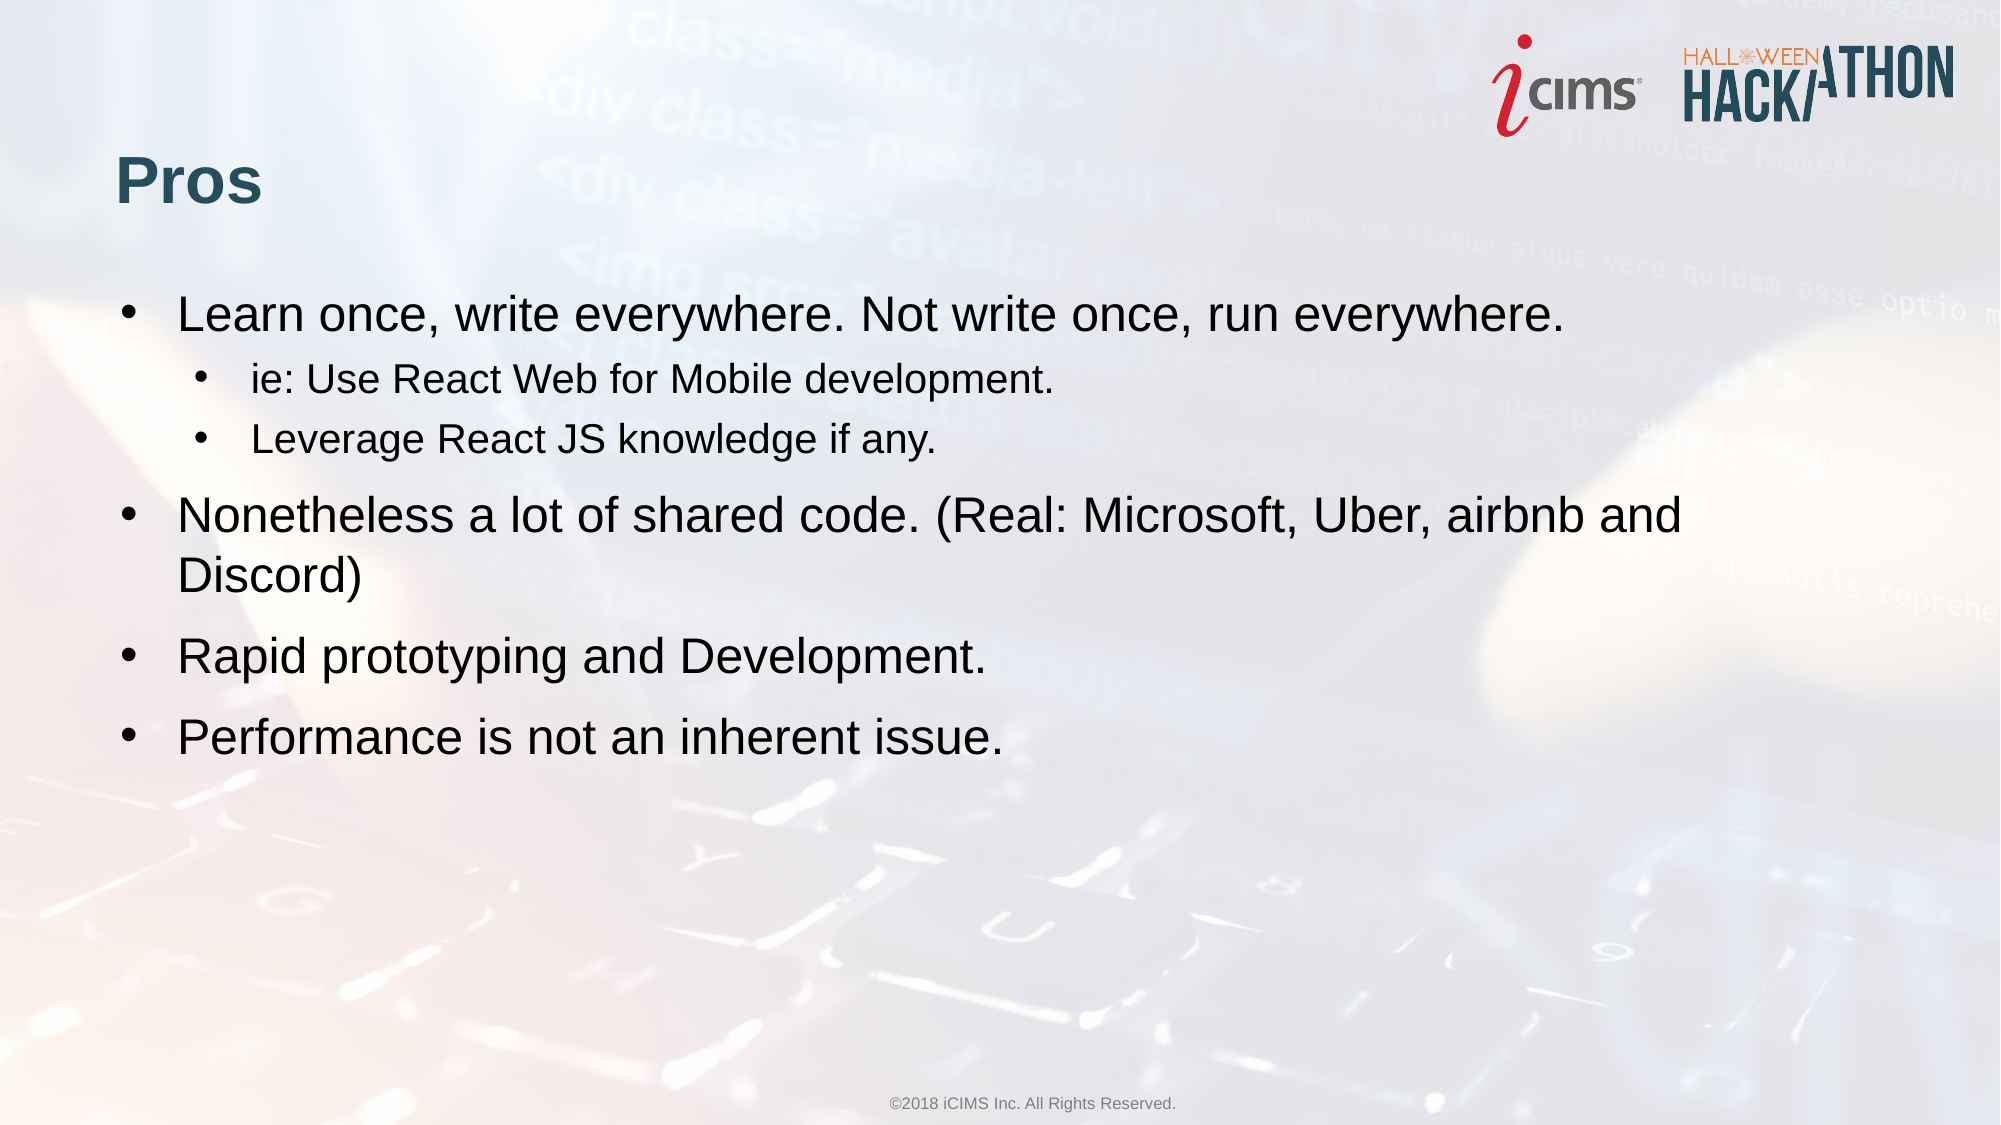

# Pros
Learn once, write everywhere. Not write once, run everywhere.
ie: Use React Web for Mobile development.
Leverage React JS knowledge if any.
Nonetheless a lot of shared code. (Real: Microsoft, Uber, airbnb and Discord)
Rapid prototyping and Development.
Performance is not an inherent issue.